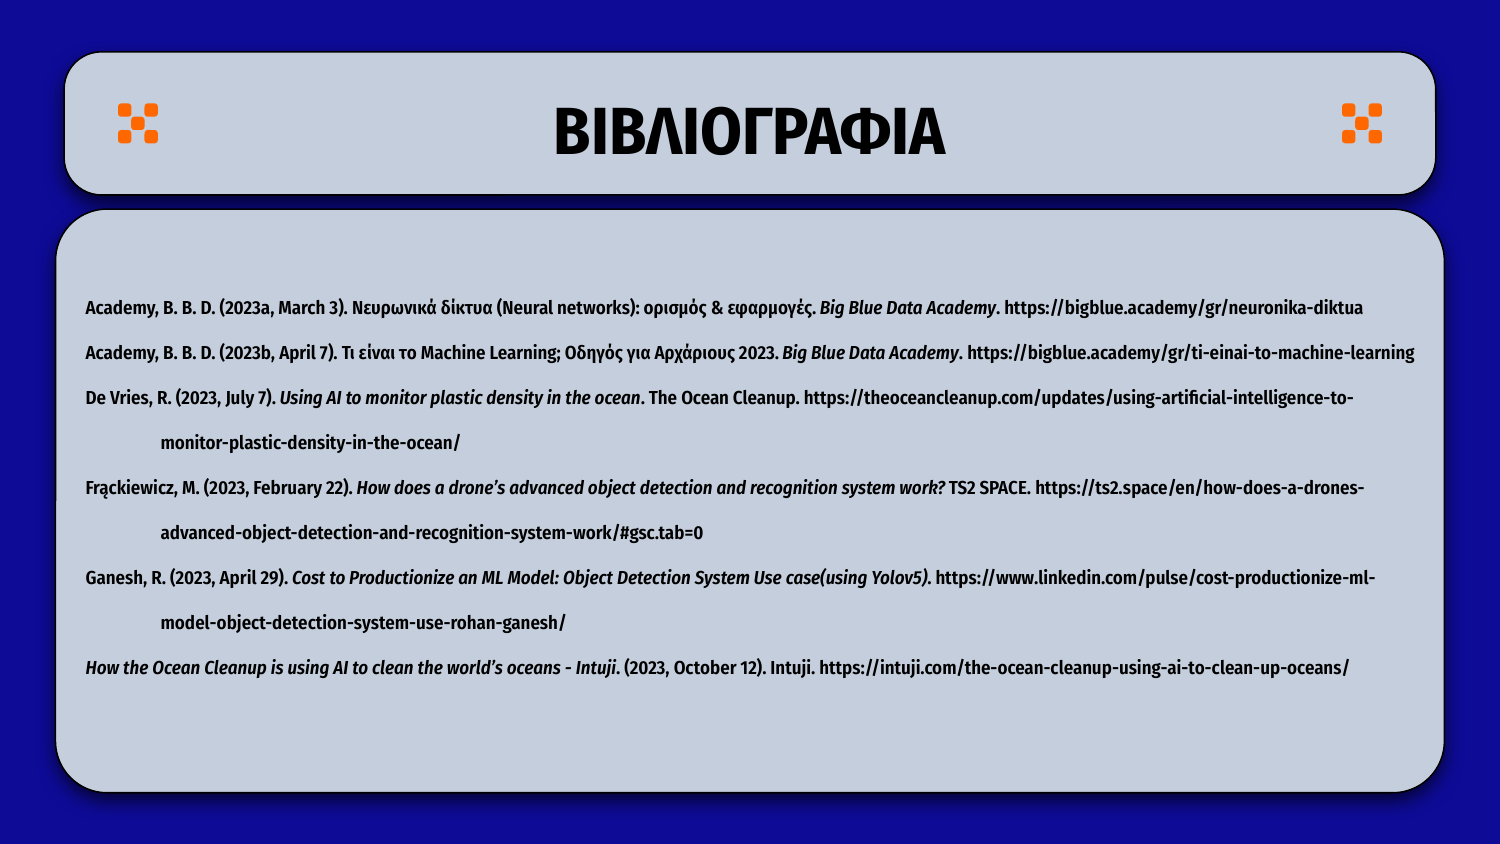

# ΒΙΒΛΙΟΓΡΑΦΙΑ

Academy, B. B. D. (2023a, March 3). Νευρωνικά δίκτυα (Neural networks): ορισμός & εφαρμογές. Big Blue Data Academy. https://bigblue.academy/gr/neuronika-diktua
Academy, B. B. D. (2023b, April 7). Τι είναι το Machine Learning; Οδηγός για Αρχάριους 2023. Big Blue Data Academy. https://bigblue.academy/gr/ti-einai-to-machine-learning
De Vries, R. (2023, July 7). Using AI to monitor plastic density in the ocean. The Ocean Cleanup. https://theoceancleanup.com/updates/using-artificial-intelligence-to-monitor-plastic-density-in-the-ocean/
Frąckiewicz, M. (2023, February 22). How does a drone’s advanced object detection and recognition system work? TS2 SPACE. https://ts2.space/en/how-does-a-drones-advanced-object-detection-and-recognition-system-work/#gsc.tab=0
Ganesh, R. (2023, April 29). Cost to Productionize an ML Model: Object Detection System Use case(using Yolov5). https://www.linkedin.com/pulse/cost-productionize-ml-model-object-detection-system-use-rohan-ganesh/
How the Ocean Cleanup is using AI to clean the world’s oceans - Intuji. (2023, October 12). Intuji. https://intuji.com/the-ocean-cleanup-using-ai-to-clean-up-oceans/